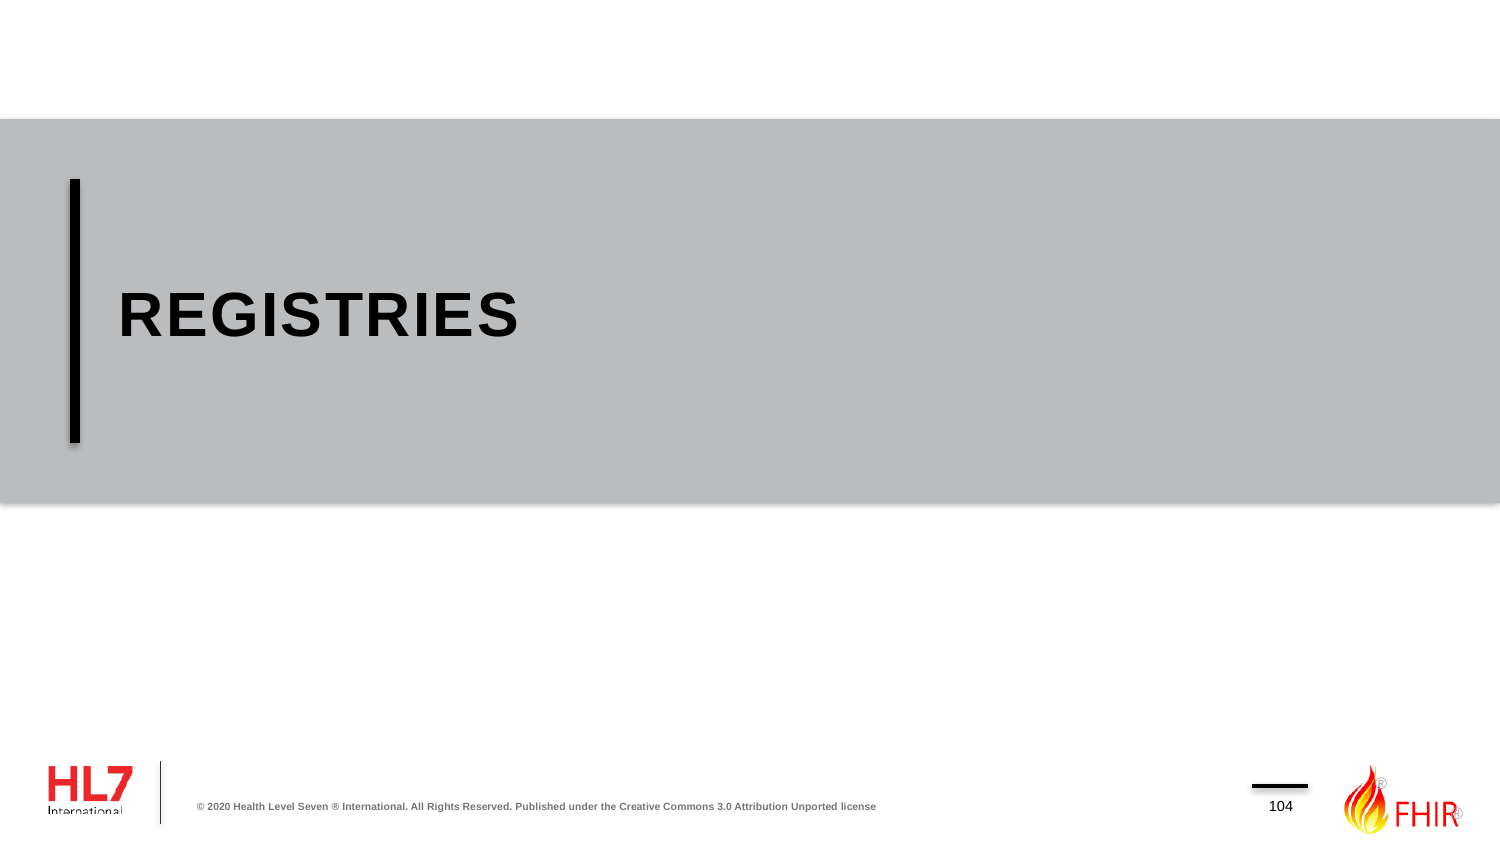

# Registries
104
© 2020 Health Level Seven ® International. All Rights Reserved. Published under the Creative Commons 3.0 Attribution Unported license